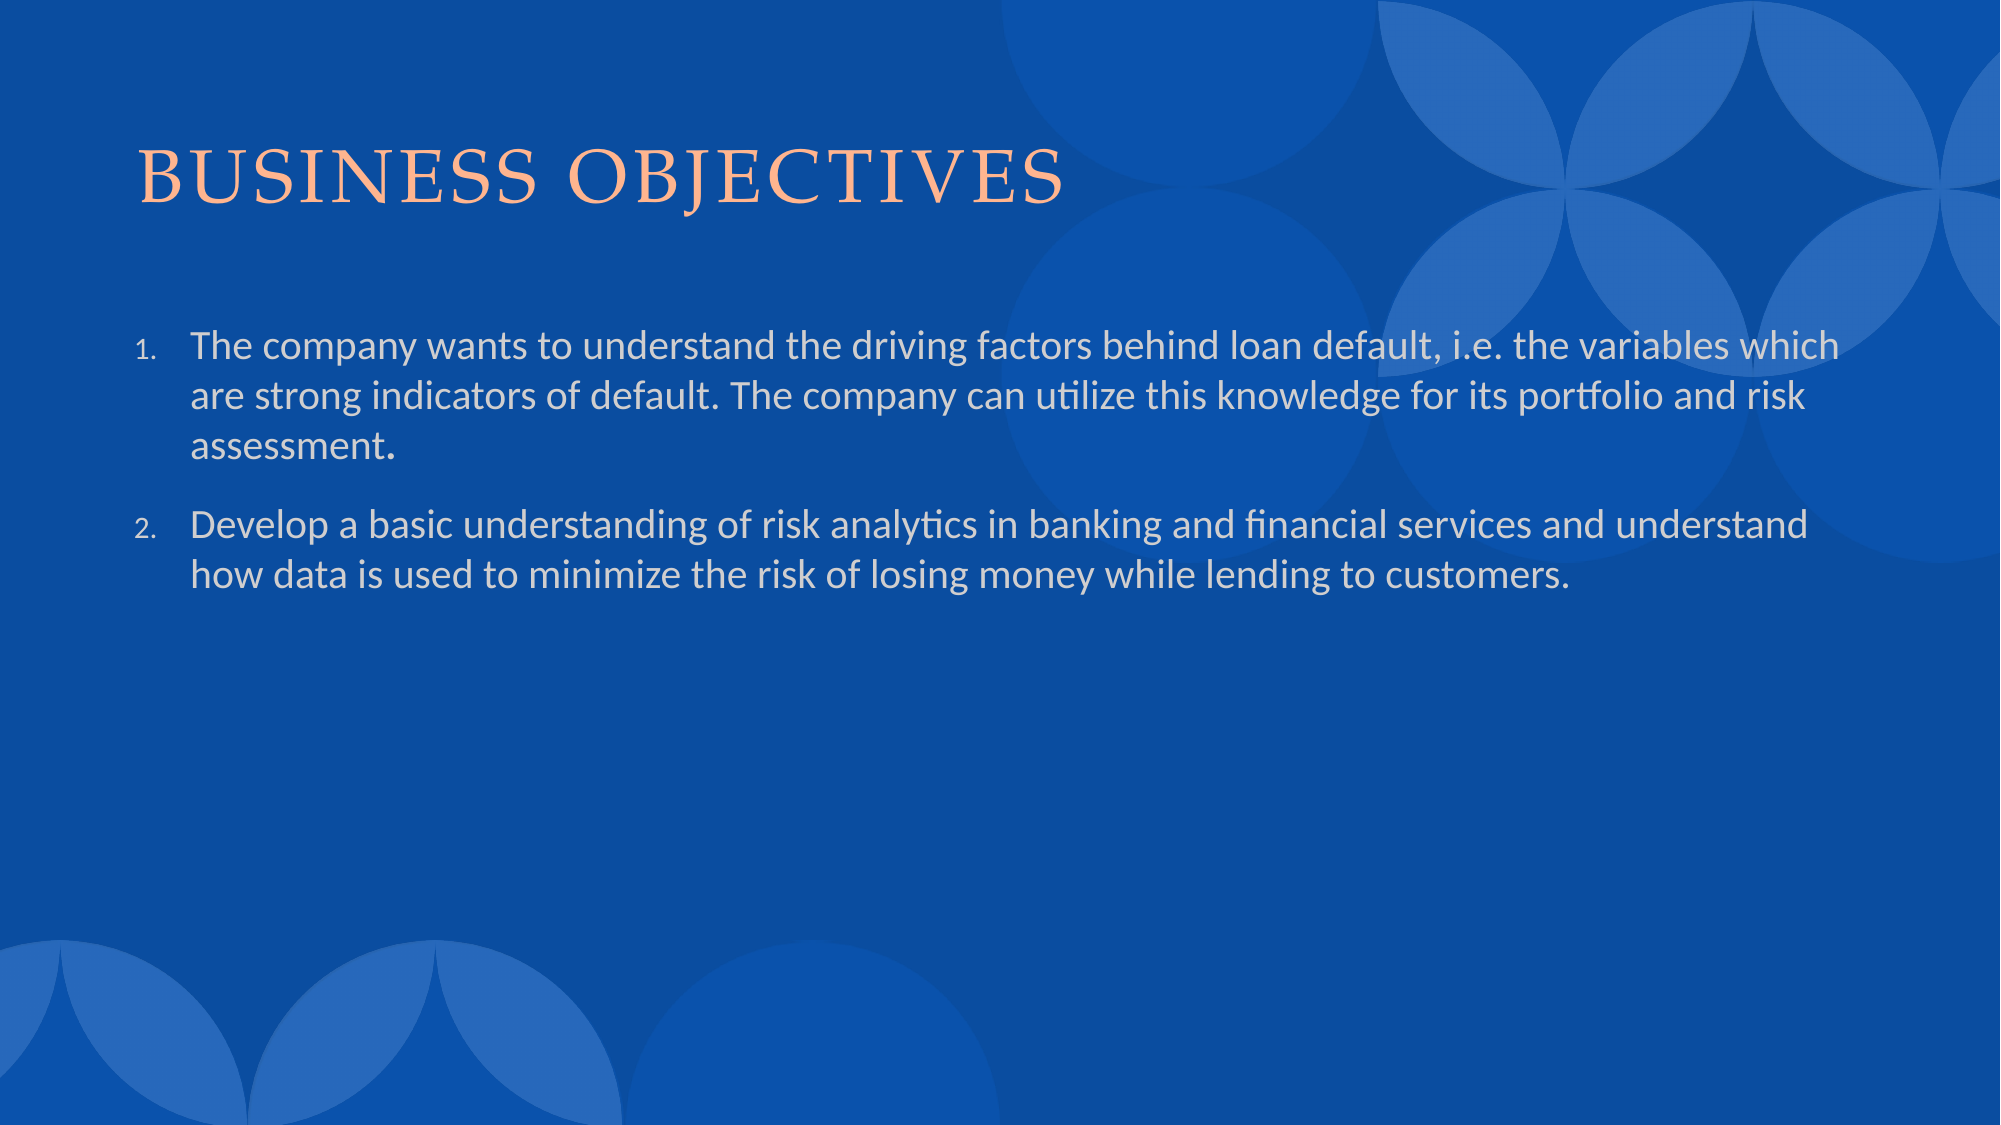

# Business Objectives

The company wants to understand the driving factors behind loan default, i.e. the variables which are strong indicators of default. The company can utilize this knowledge for its portfolio and risk assessment.
Develop a basic understanding of risk analytics in banking and financial services and understand how data is used to minimize the risk of losing money while lending to customers.